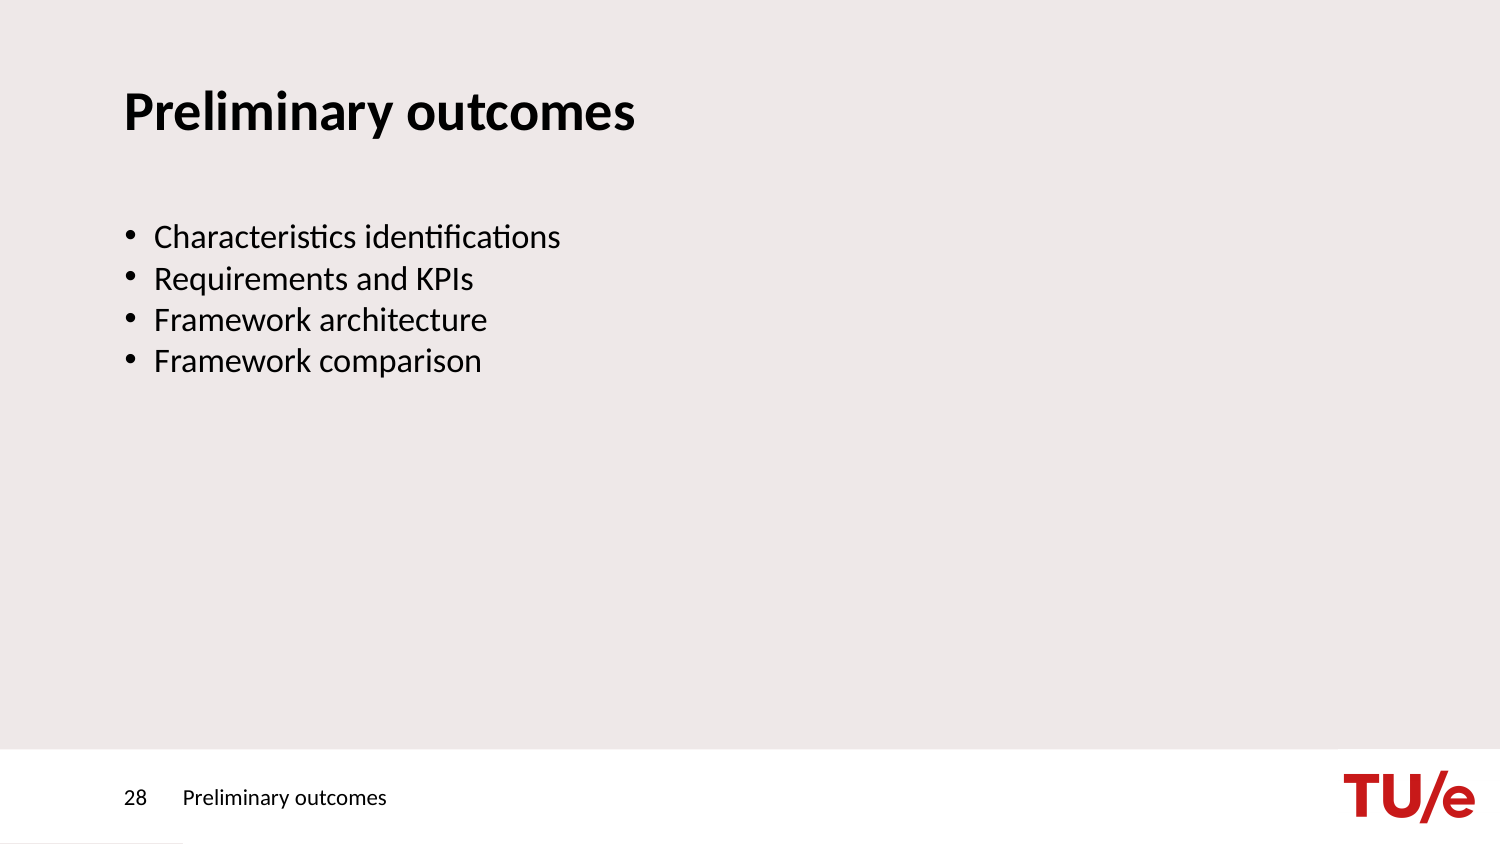

# Preliminary outcomes
Characteristics identifications
Requirements and KPIs
Framework architecture
Framework comparison

28
Preliminary outcomes